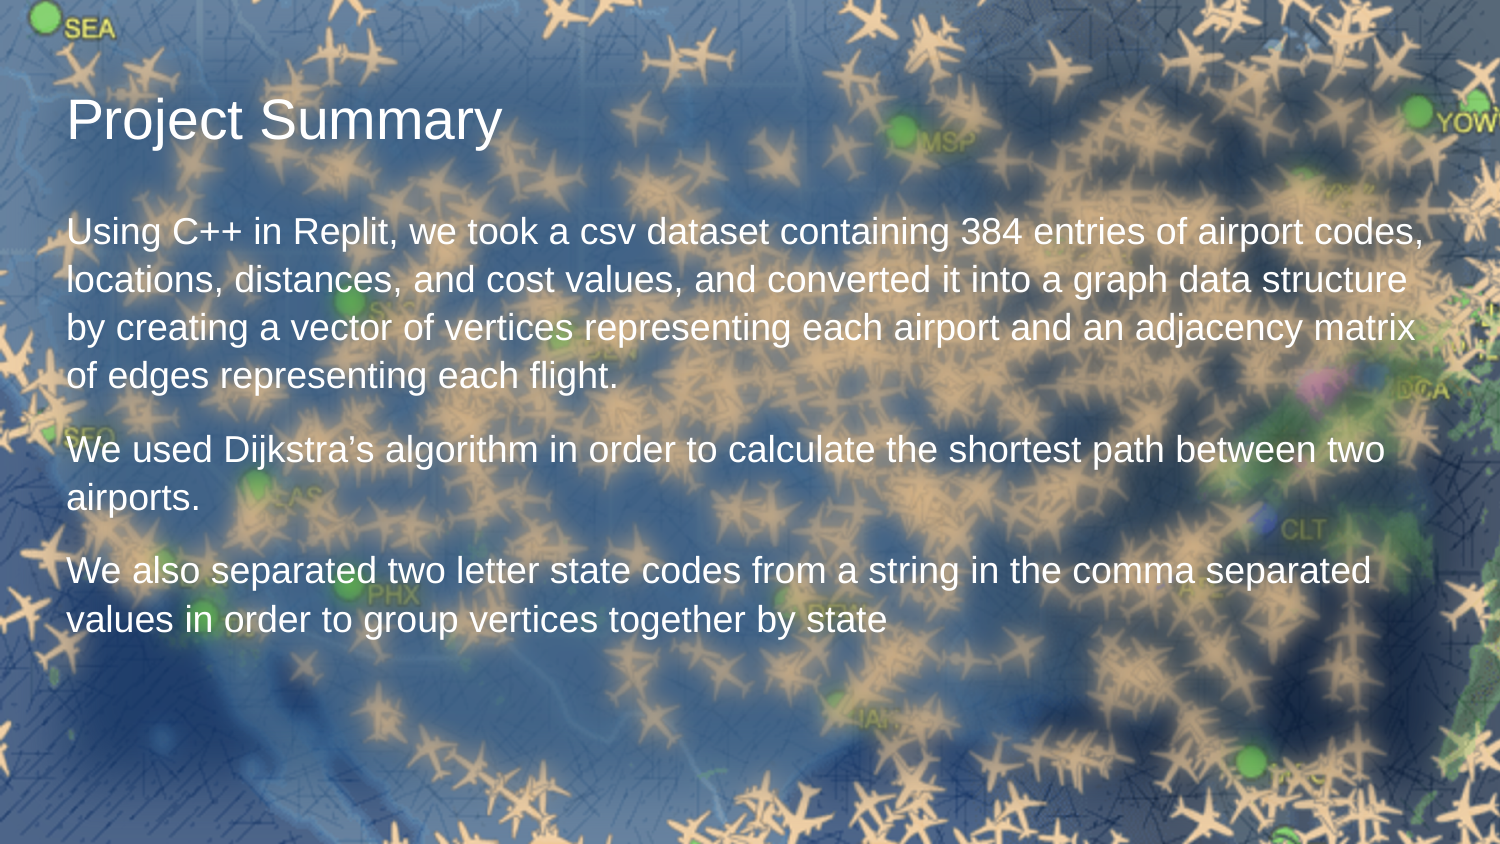

# Project Summary
Using C++ in Replit, we took a csv dataset containing 384 entries of airport codes, locations, distances, and cost values, and converted it into a graph data structure by creating a vector of vertices representing each airport and an adjacency matrix of edges representing each flight.
We used Dijkstra’s algorithm in order to calculate the shortest path between two airports.
We also separated two letter state codes from a string in the comma separated values in order to group vertices together by state